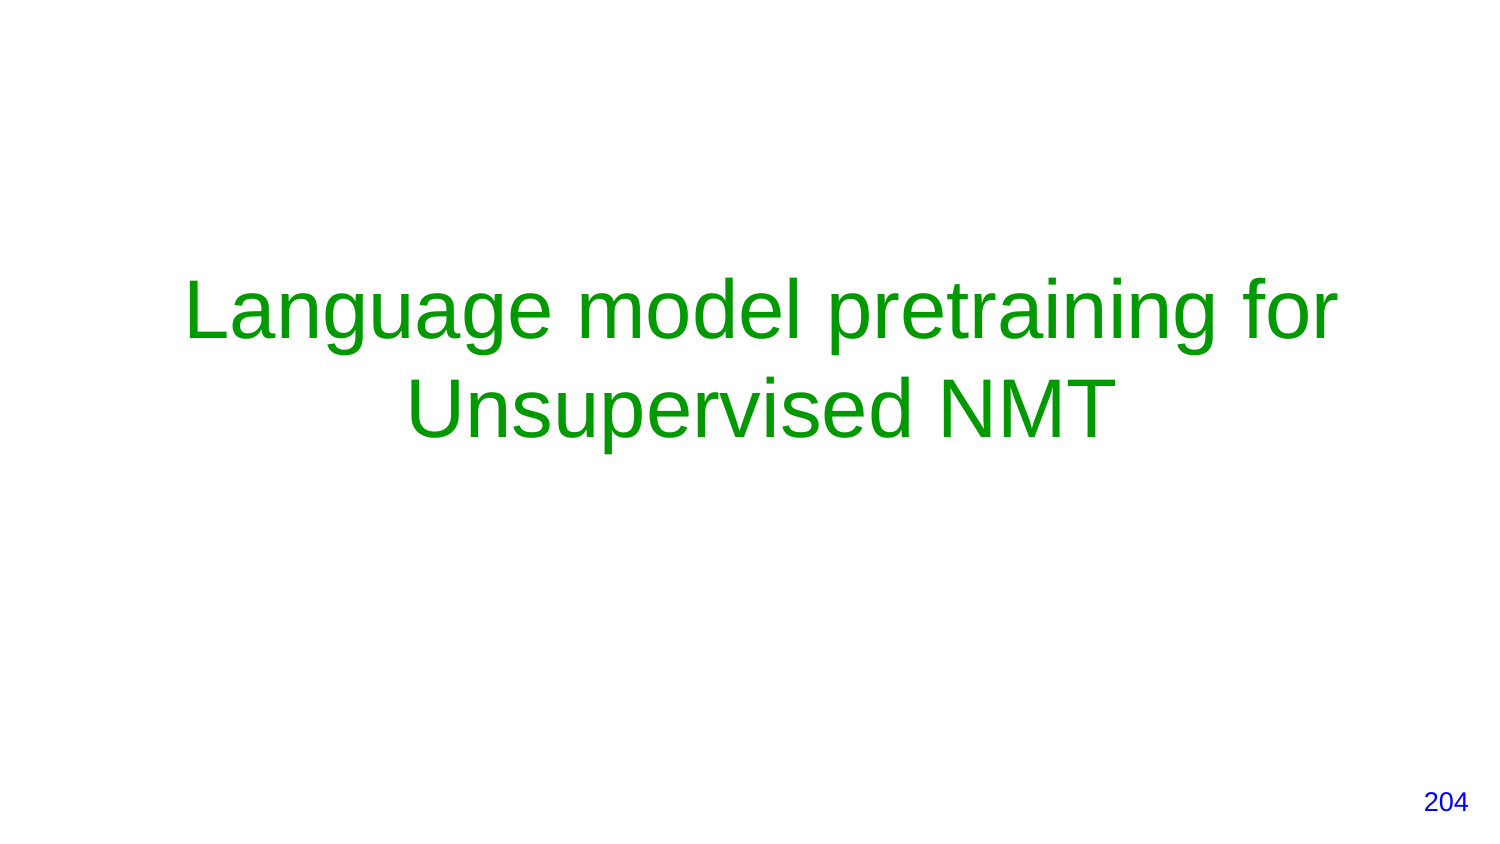

# Language model pretraining for Unsupervised NMT
204